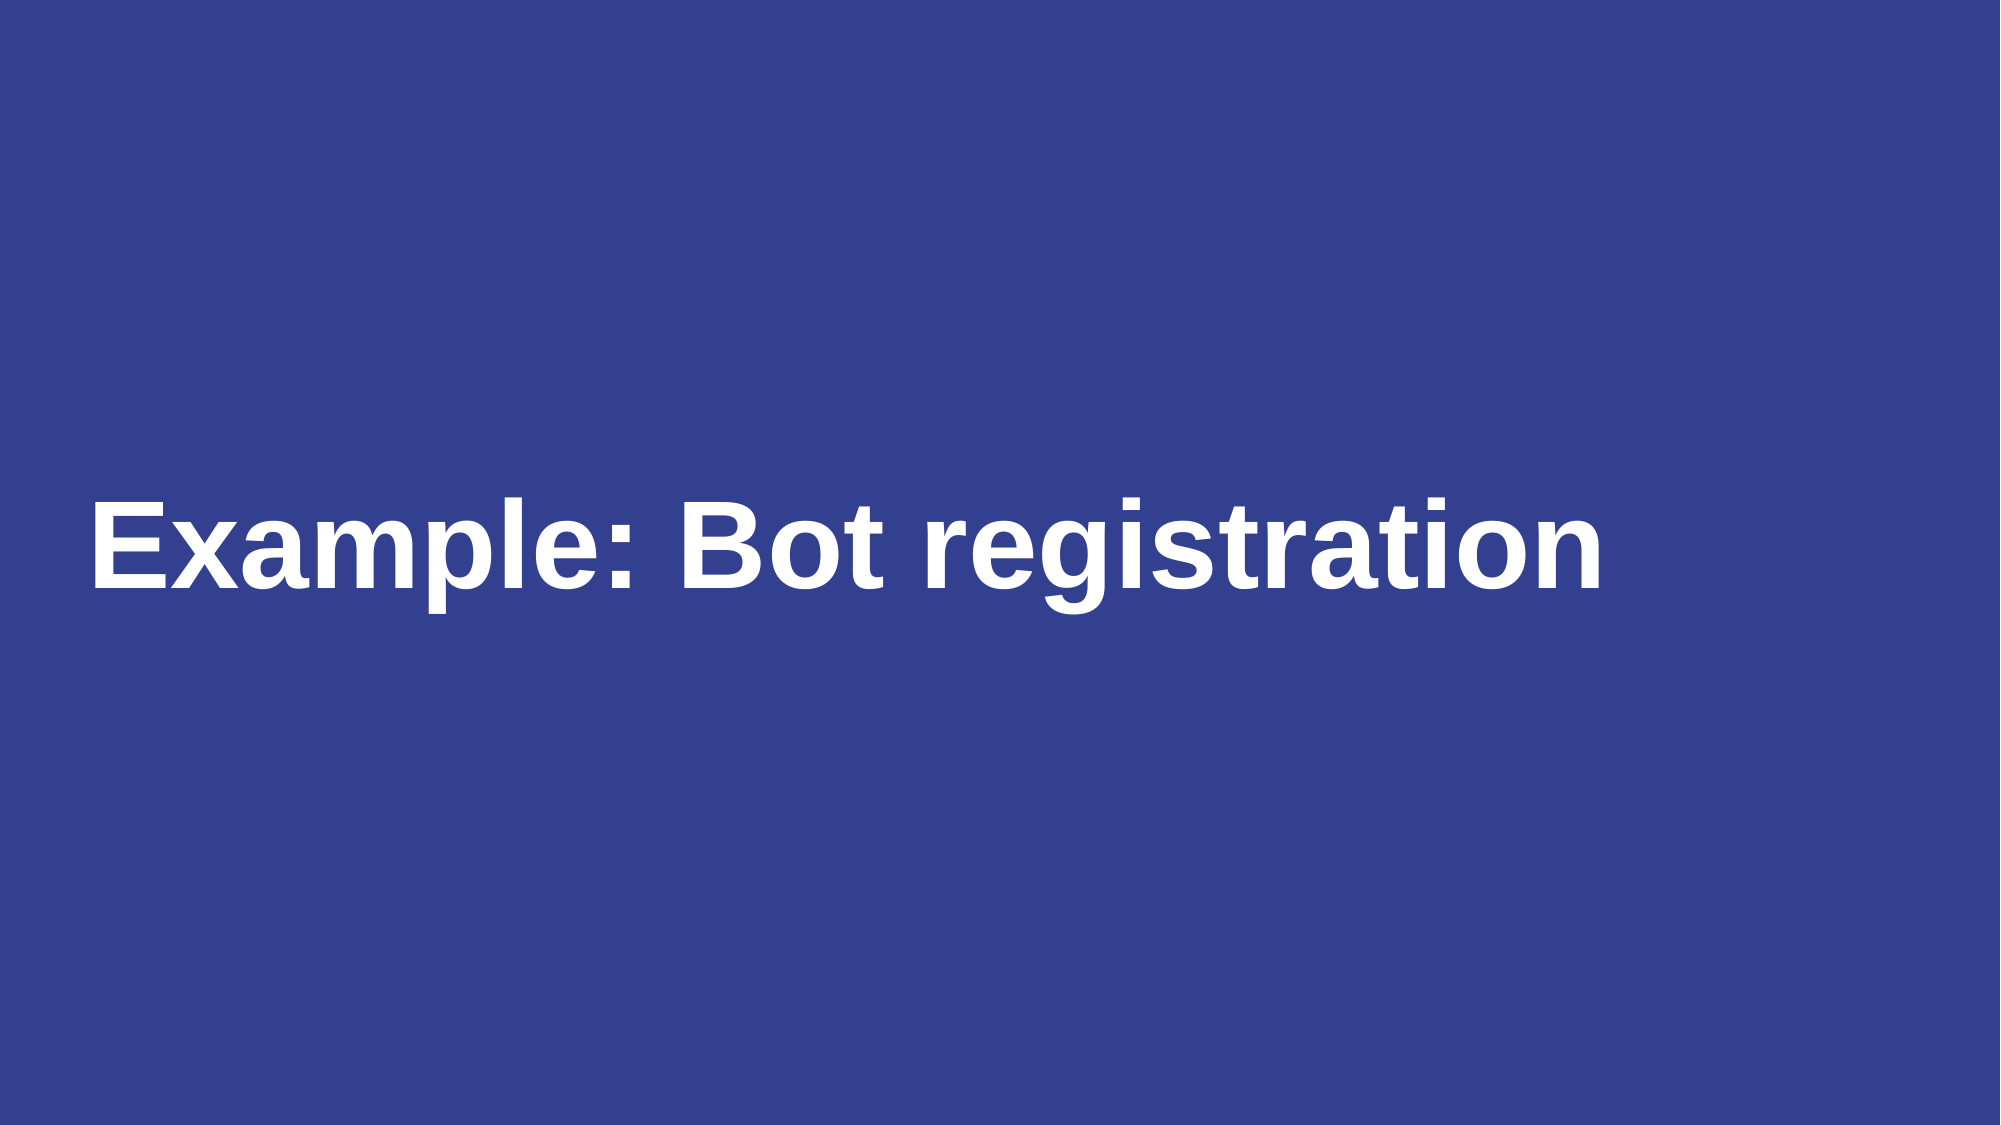

# Data Visualization challenges

Example: Bot registration